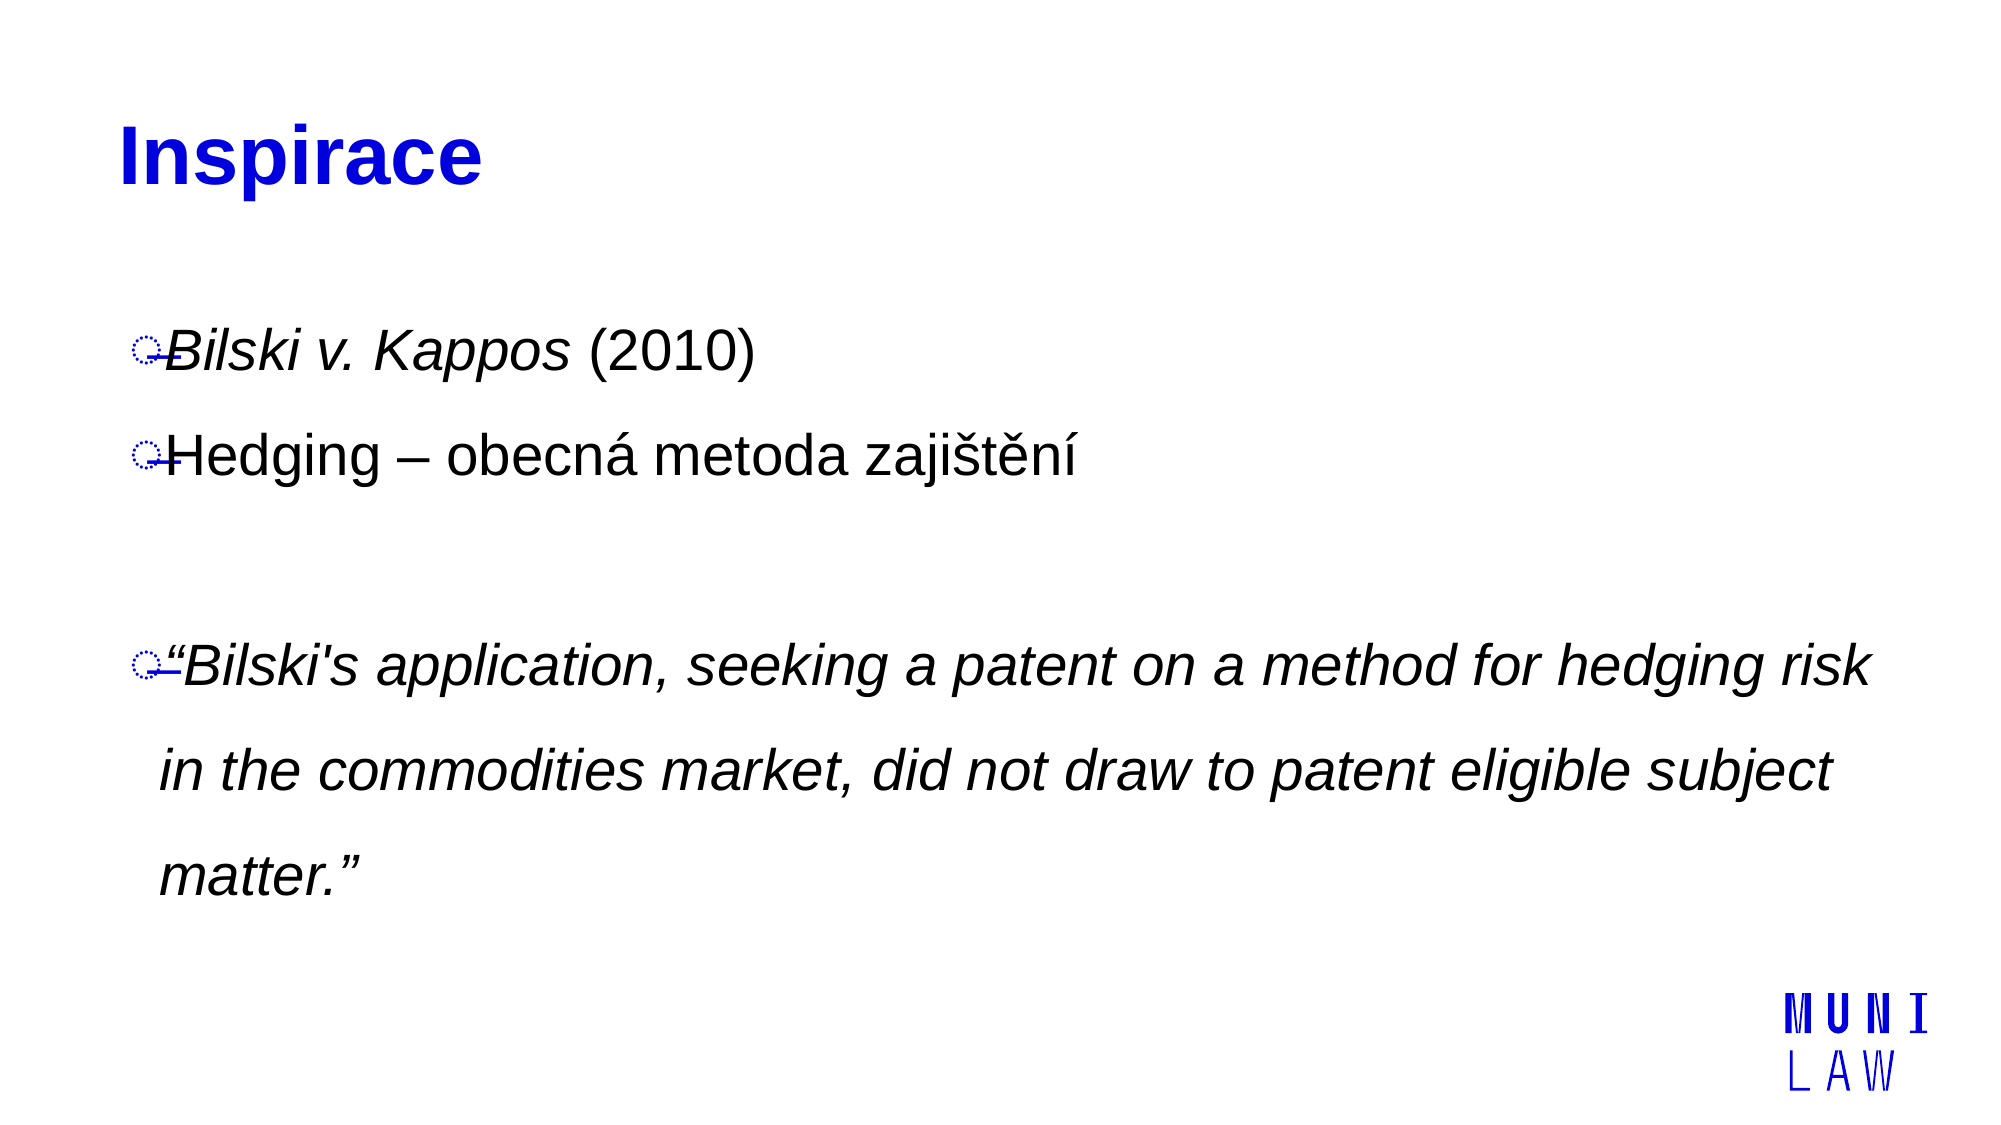

# Inspirace
Bilski v. Kappos (2010)
Hedging – obecná metoda zajištění

“Bilski's application, seeking a patent on a method for hedging risk in the commodities market, did not draw to patent eligible subject matter.”